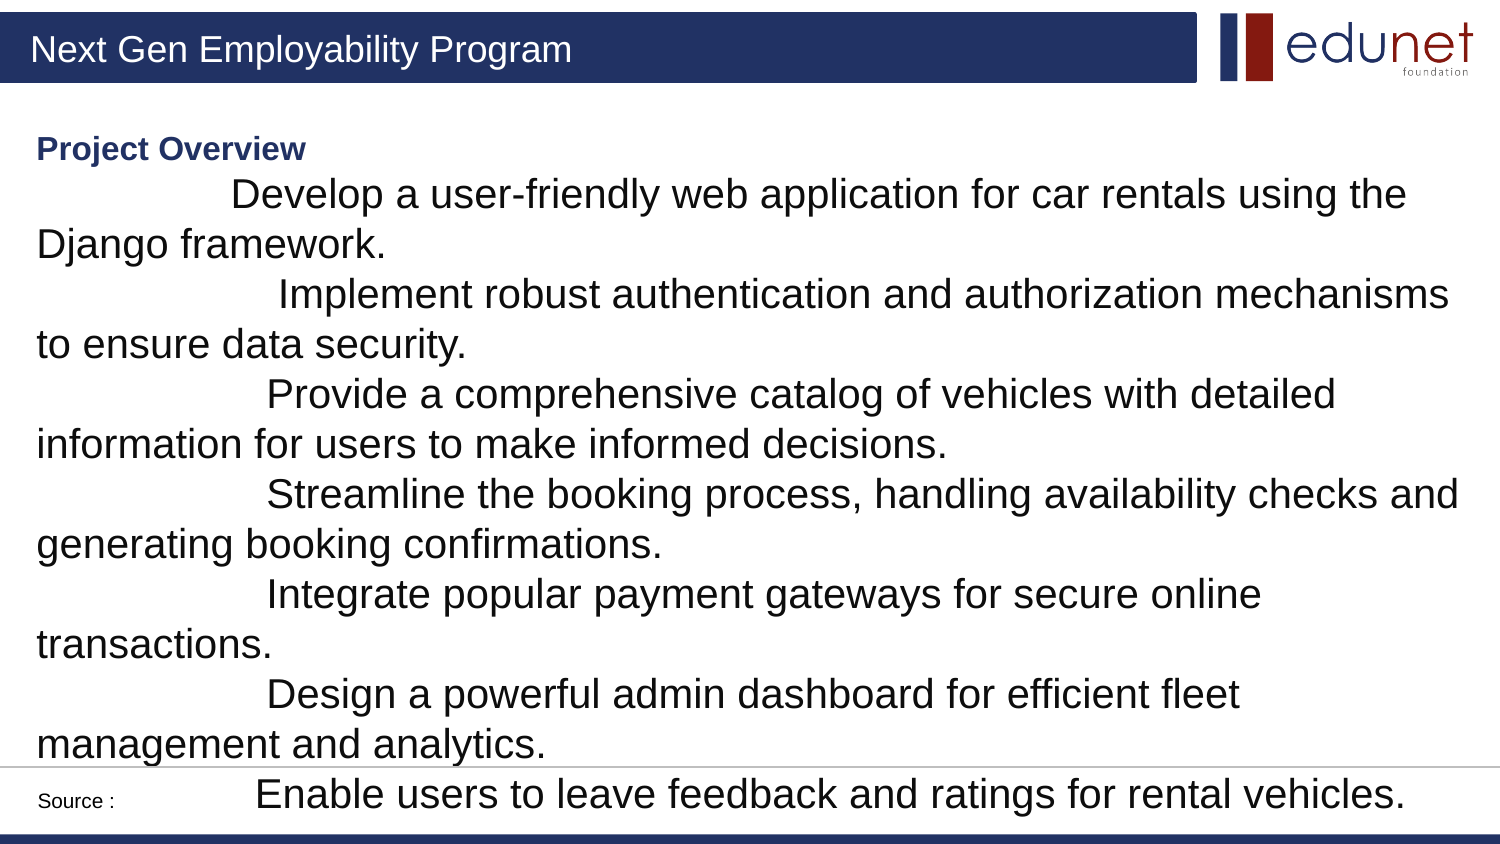

Project Overview
                     Develop a user-friendly web application for car rentals using the Django framework.
                     Implement robust authentication and authorization mechanisms to ensure data security.
                    Provide a comprehensive catalog of vehicles with detailed information for users to make informed decisions.
                    Streamline the booking process, handling availability checks and generating booking confirmations.
                    Integrate popular payment gateways for secure online transactions.
                    Design a powerful admin dashboard for efficient fleet management and analytics.
                   Enable users to leave feedback and ratings for rental vehicles.
Source :